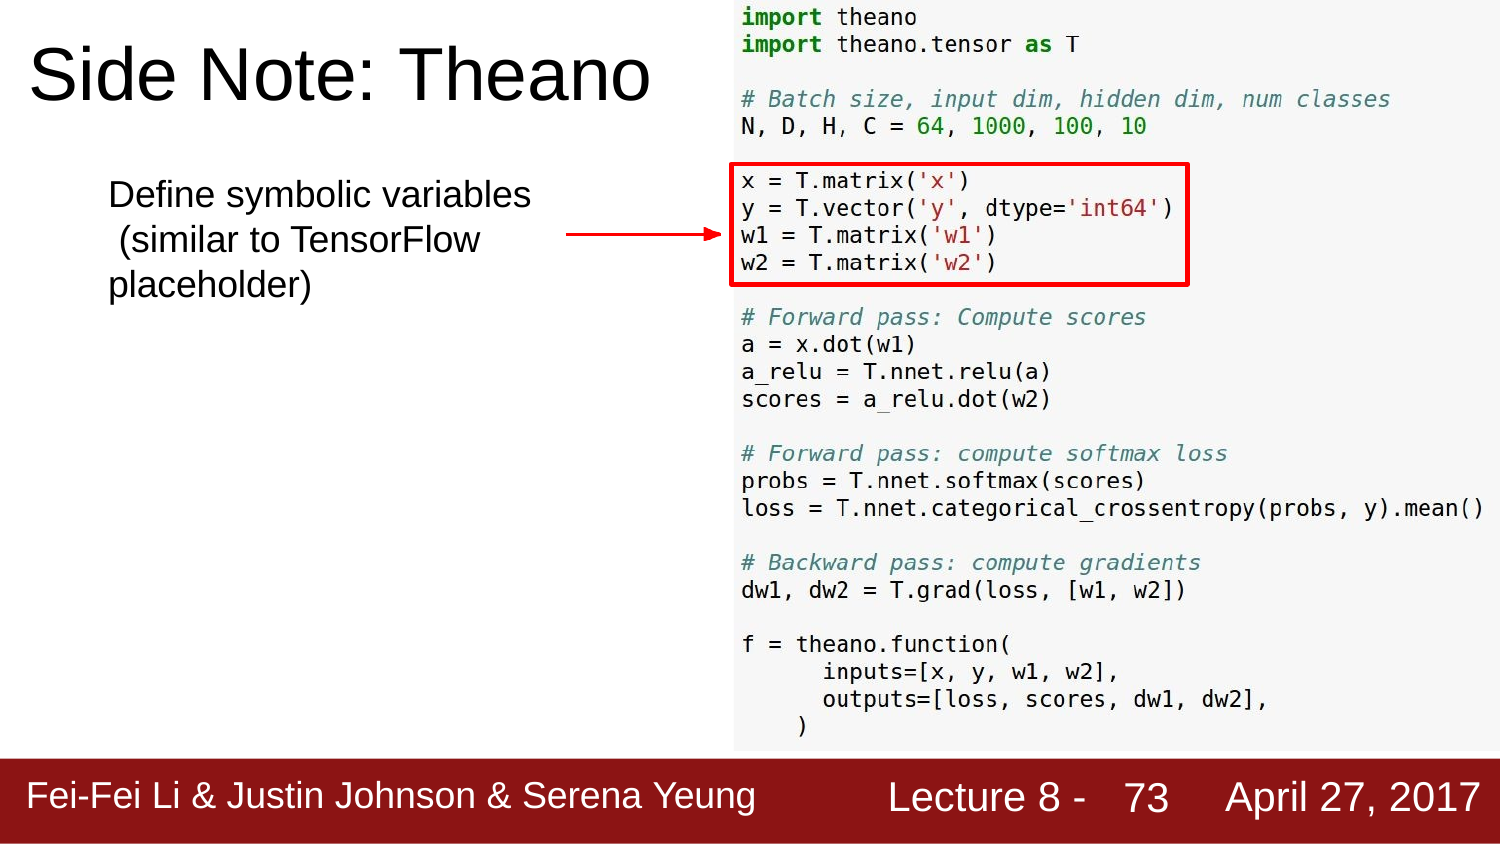

# Side Note: Theano

Define symbolic variables  (similar to TensorFlow  placeholder)

Lecture 8 -
April 27, 2017
Fei-Fei Li & Justin Johnson & Serena Yeung
73